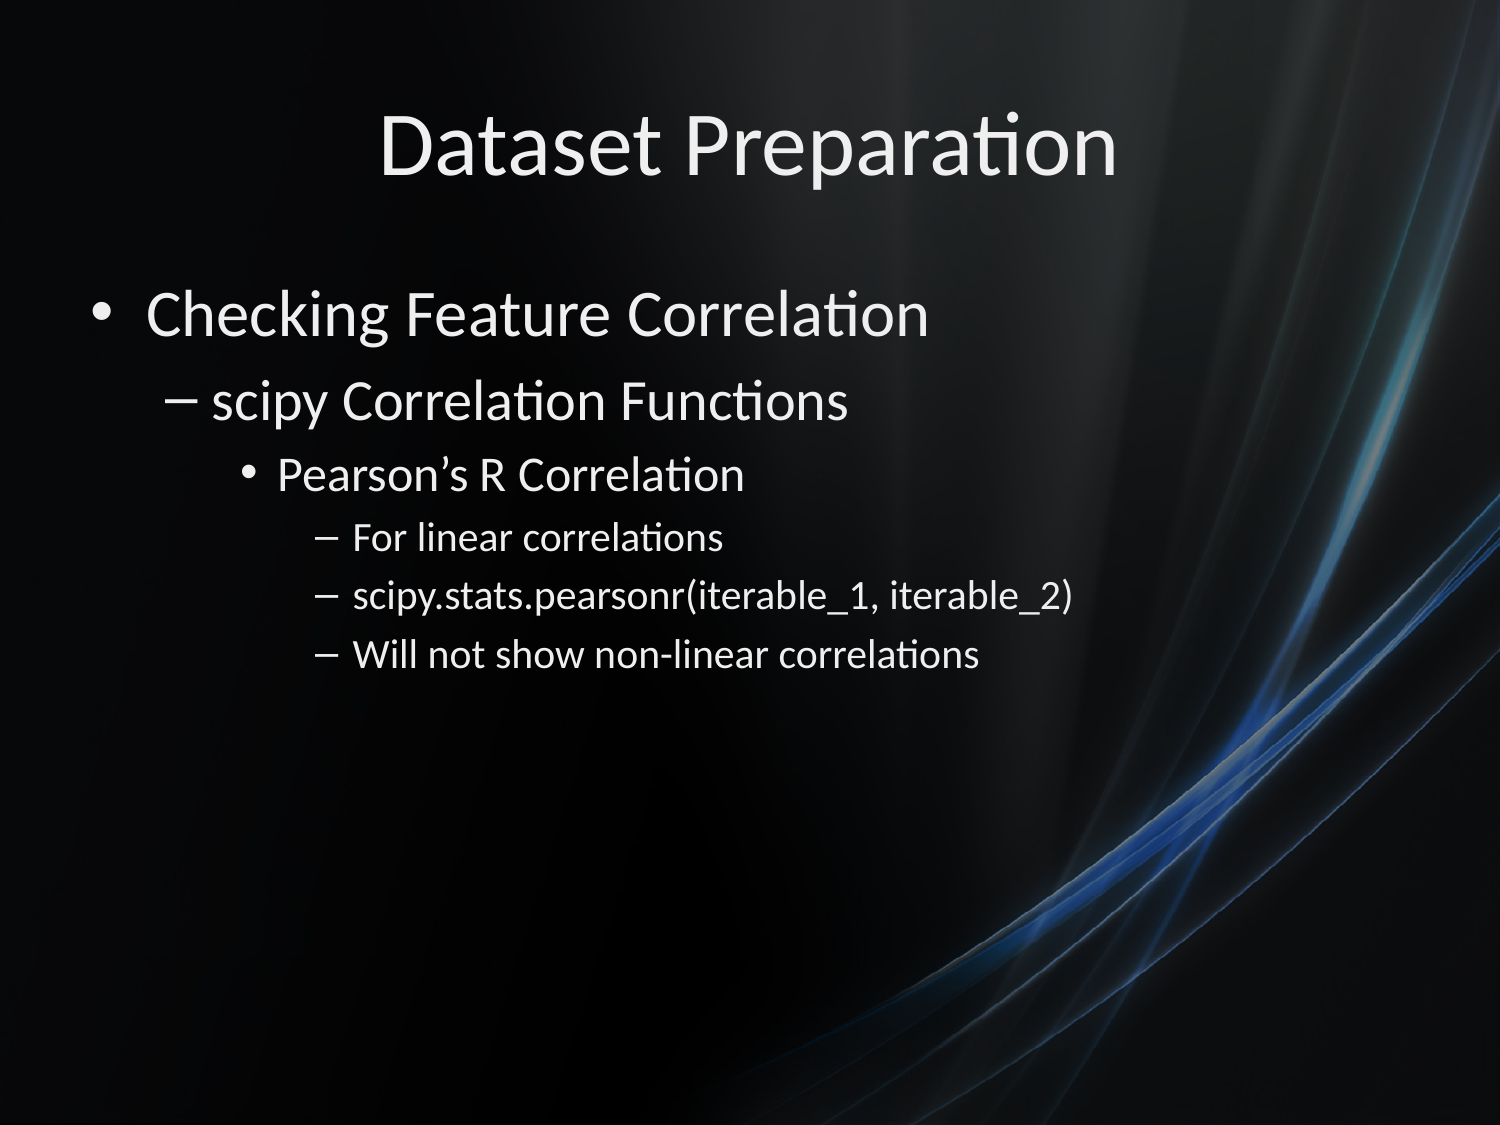

# Dataset Preparation
Checking Feature Correlation
scipy Correlation Functions
Pearson’s R Correlation
For linear correlations
scipy.stats.pearsonr(iterable_1, iterable_2)
Will not show non-linear correlations